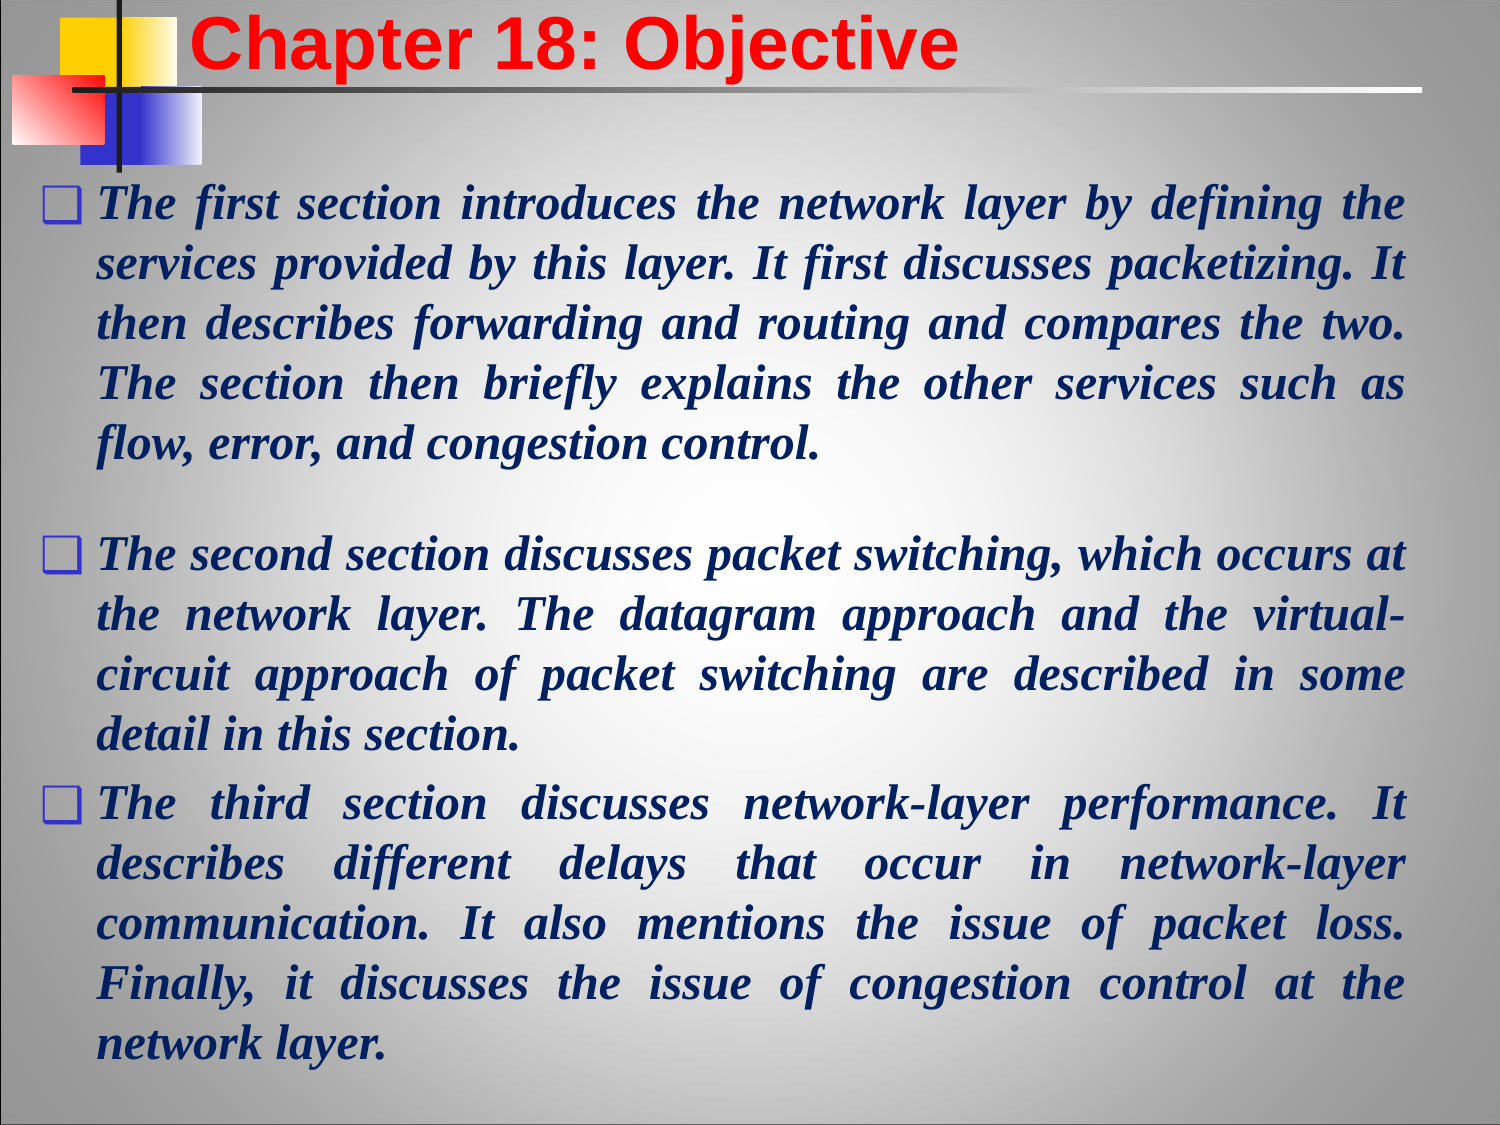

Chapter 18: Objective

The first section introduces the network layer by defining the services provided by this layer. It first discusses packetizing. It then describes forwarding and routing and compares the two. The section then briefly explains the other services such as flow, error, and congestion control.
The second section discusses packet switching, which occurs at the network layer. The datagram approach and the virtual-circuit approach of packet switching are described in some detail in this section.
The third section discusses network-layer performance. It describes different delays that occur in network-layer communication. It also mentions the issue of packet loss. Finally, it discusses the issue of congestion control at the network layer.